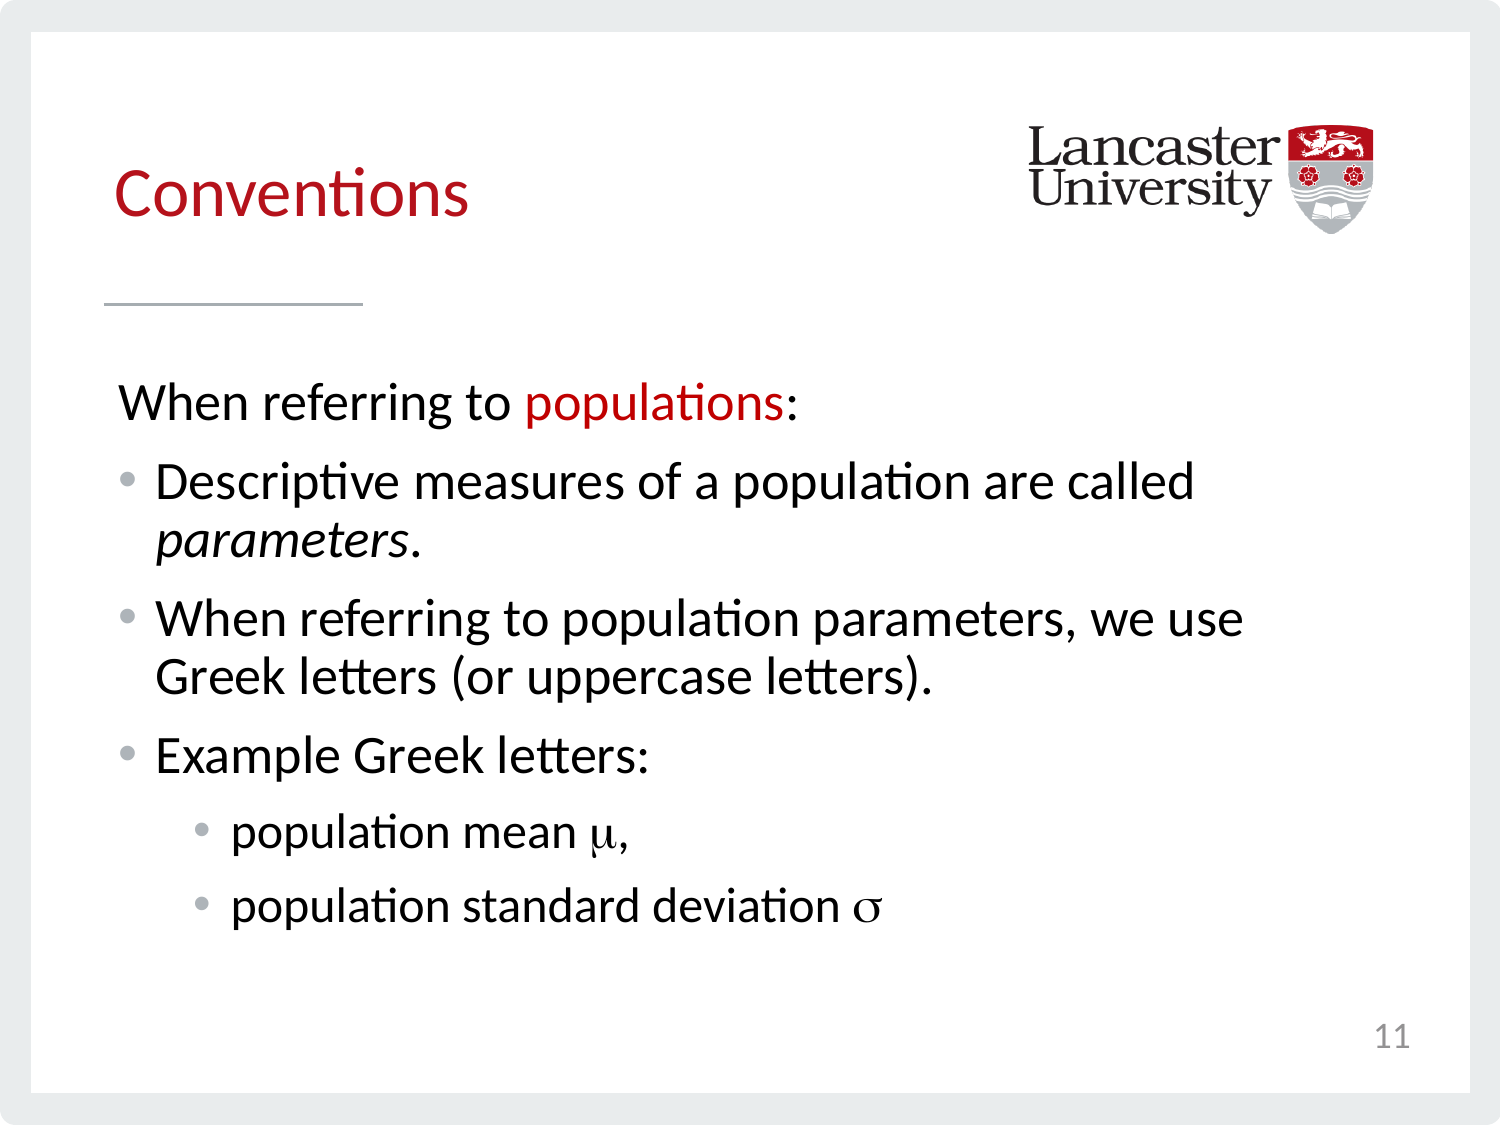

# Conventions
When referring to populations:
Descriptive measures of a population are called parameters.
When referring to population parameters, we use Greek letters (or uppercase letters).
Example Greek letters:
population mean μ,
population standard deviation σ

11